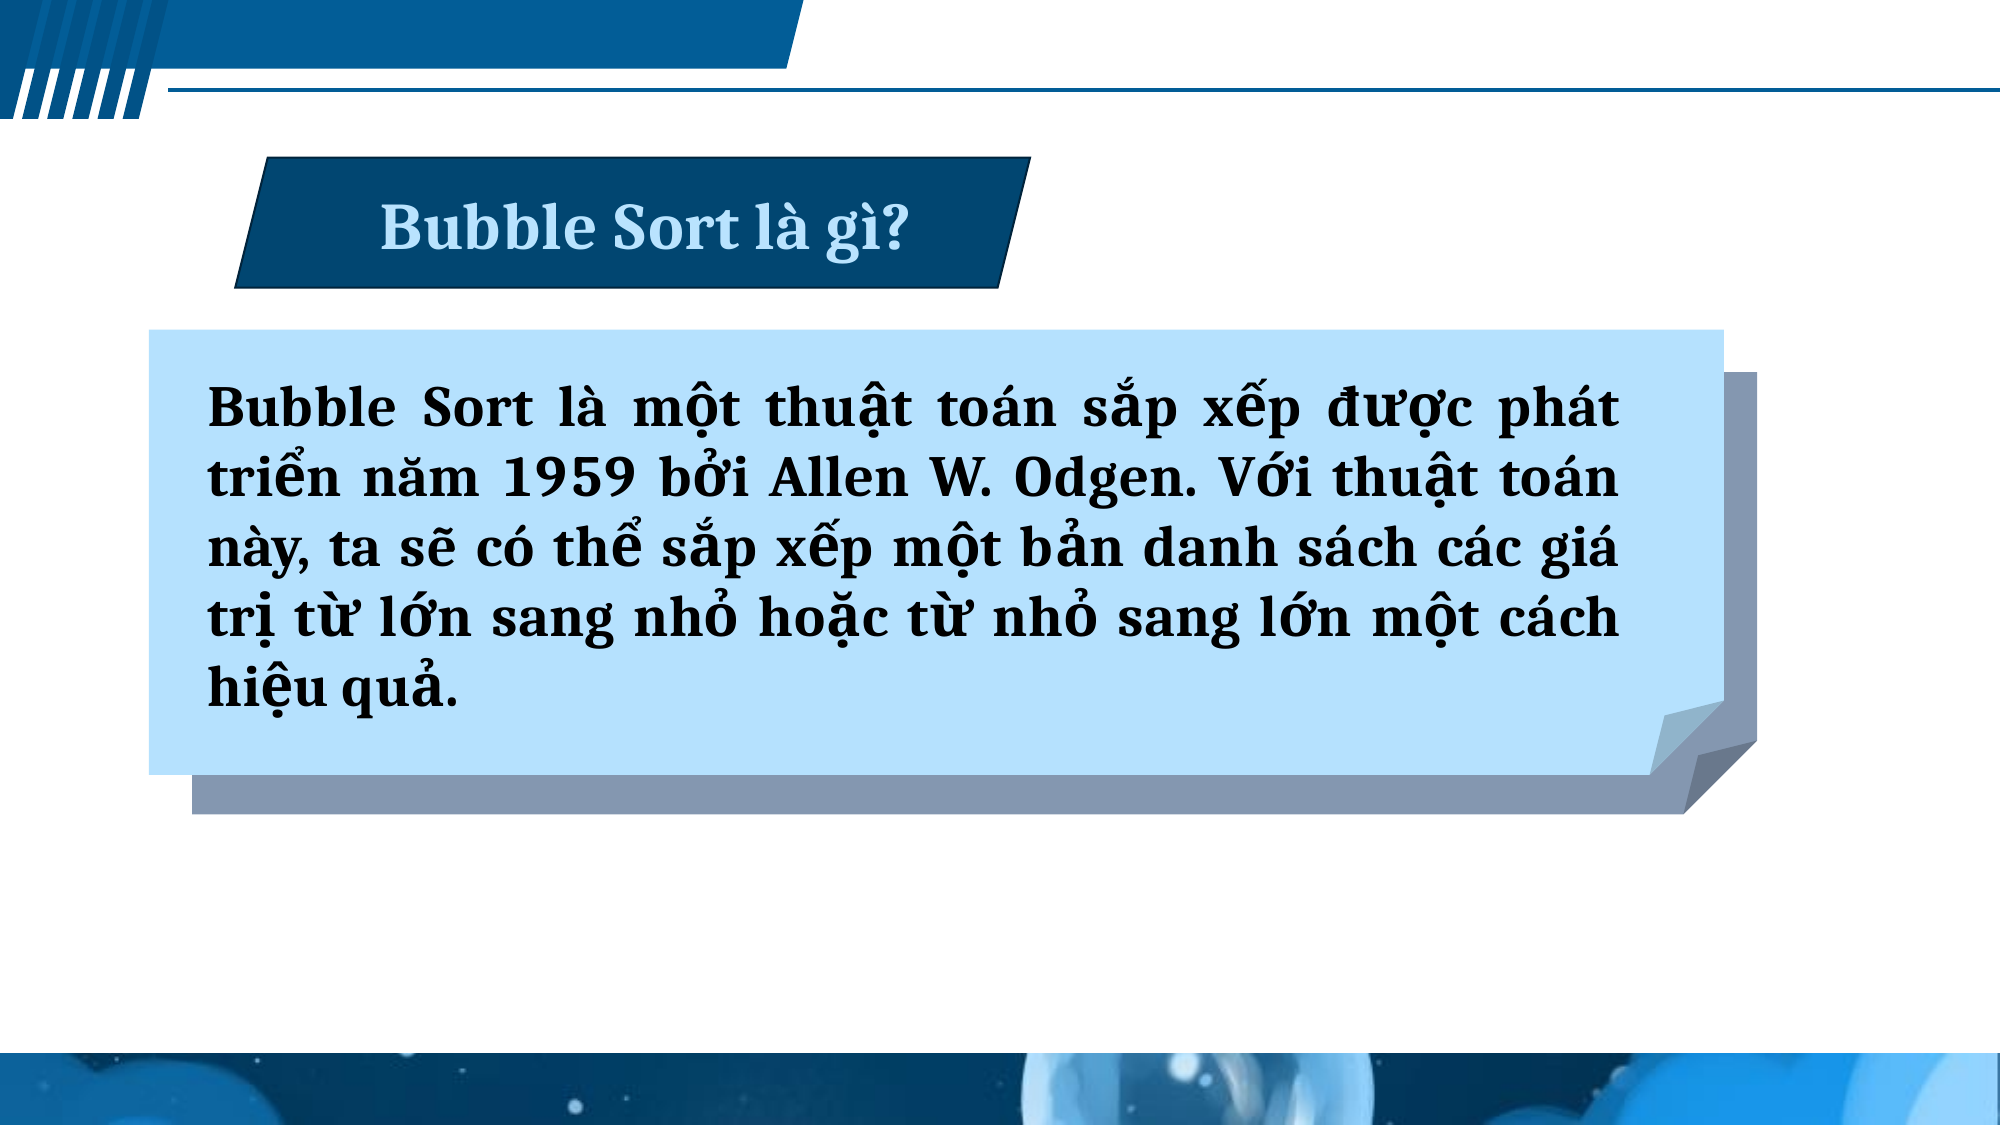

Bubble Sort là gì?

Bubble Sort là một thuật toán sắp xếp được phát triển năm 1959 bởi Allen W. Odgen. Với thuật toán này, ta sẽ có thể sắp xếp một bản danh sách các giá trị từ lớn sang nhỏ hoặc từ nhỏ sang lớn một cách hiệu quả.